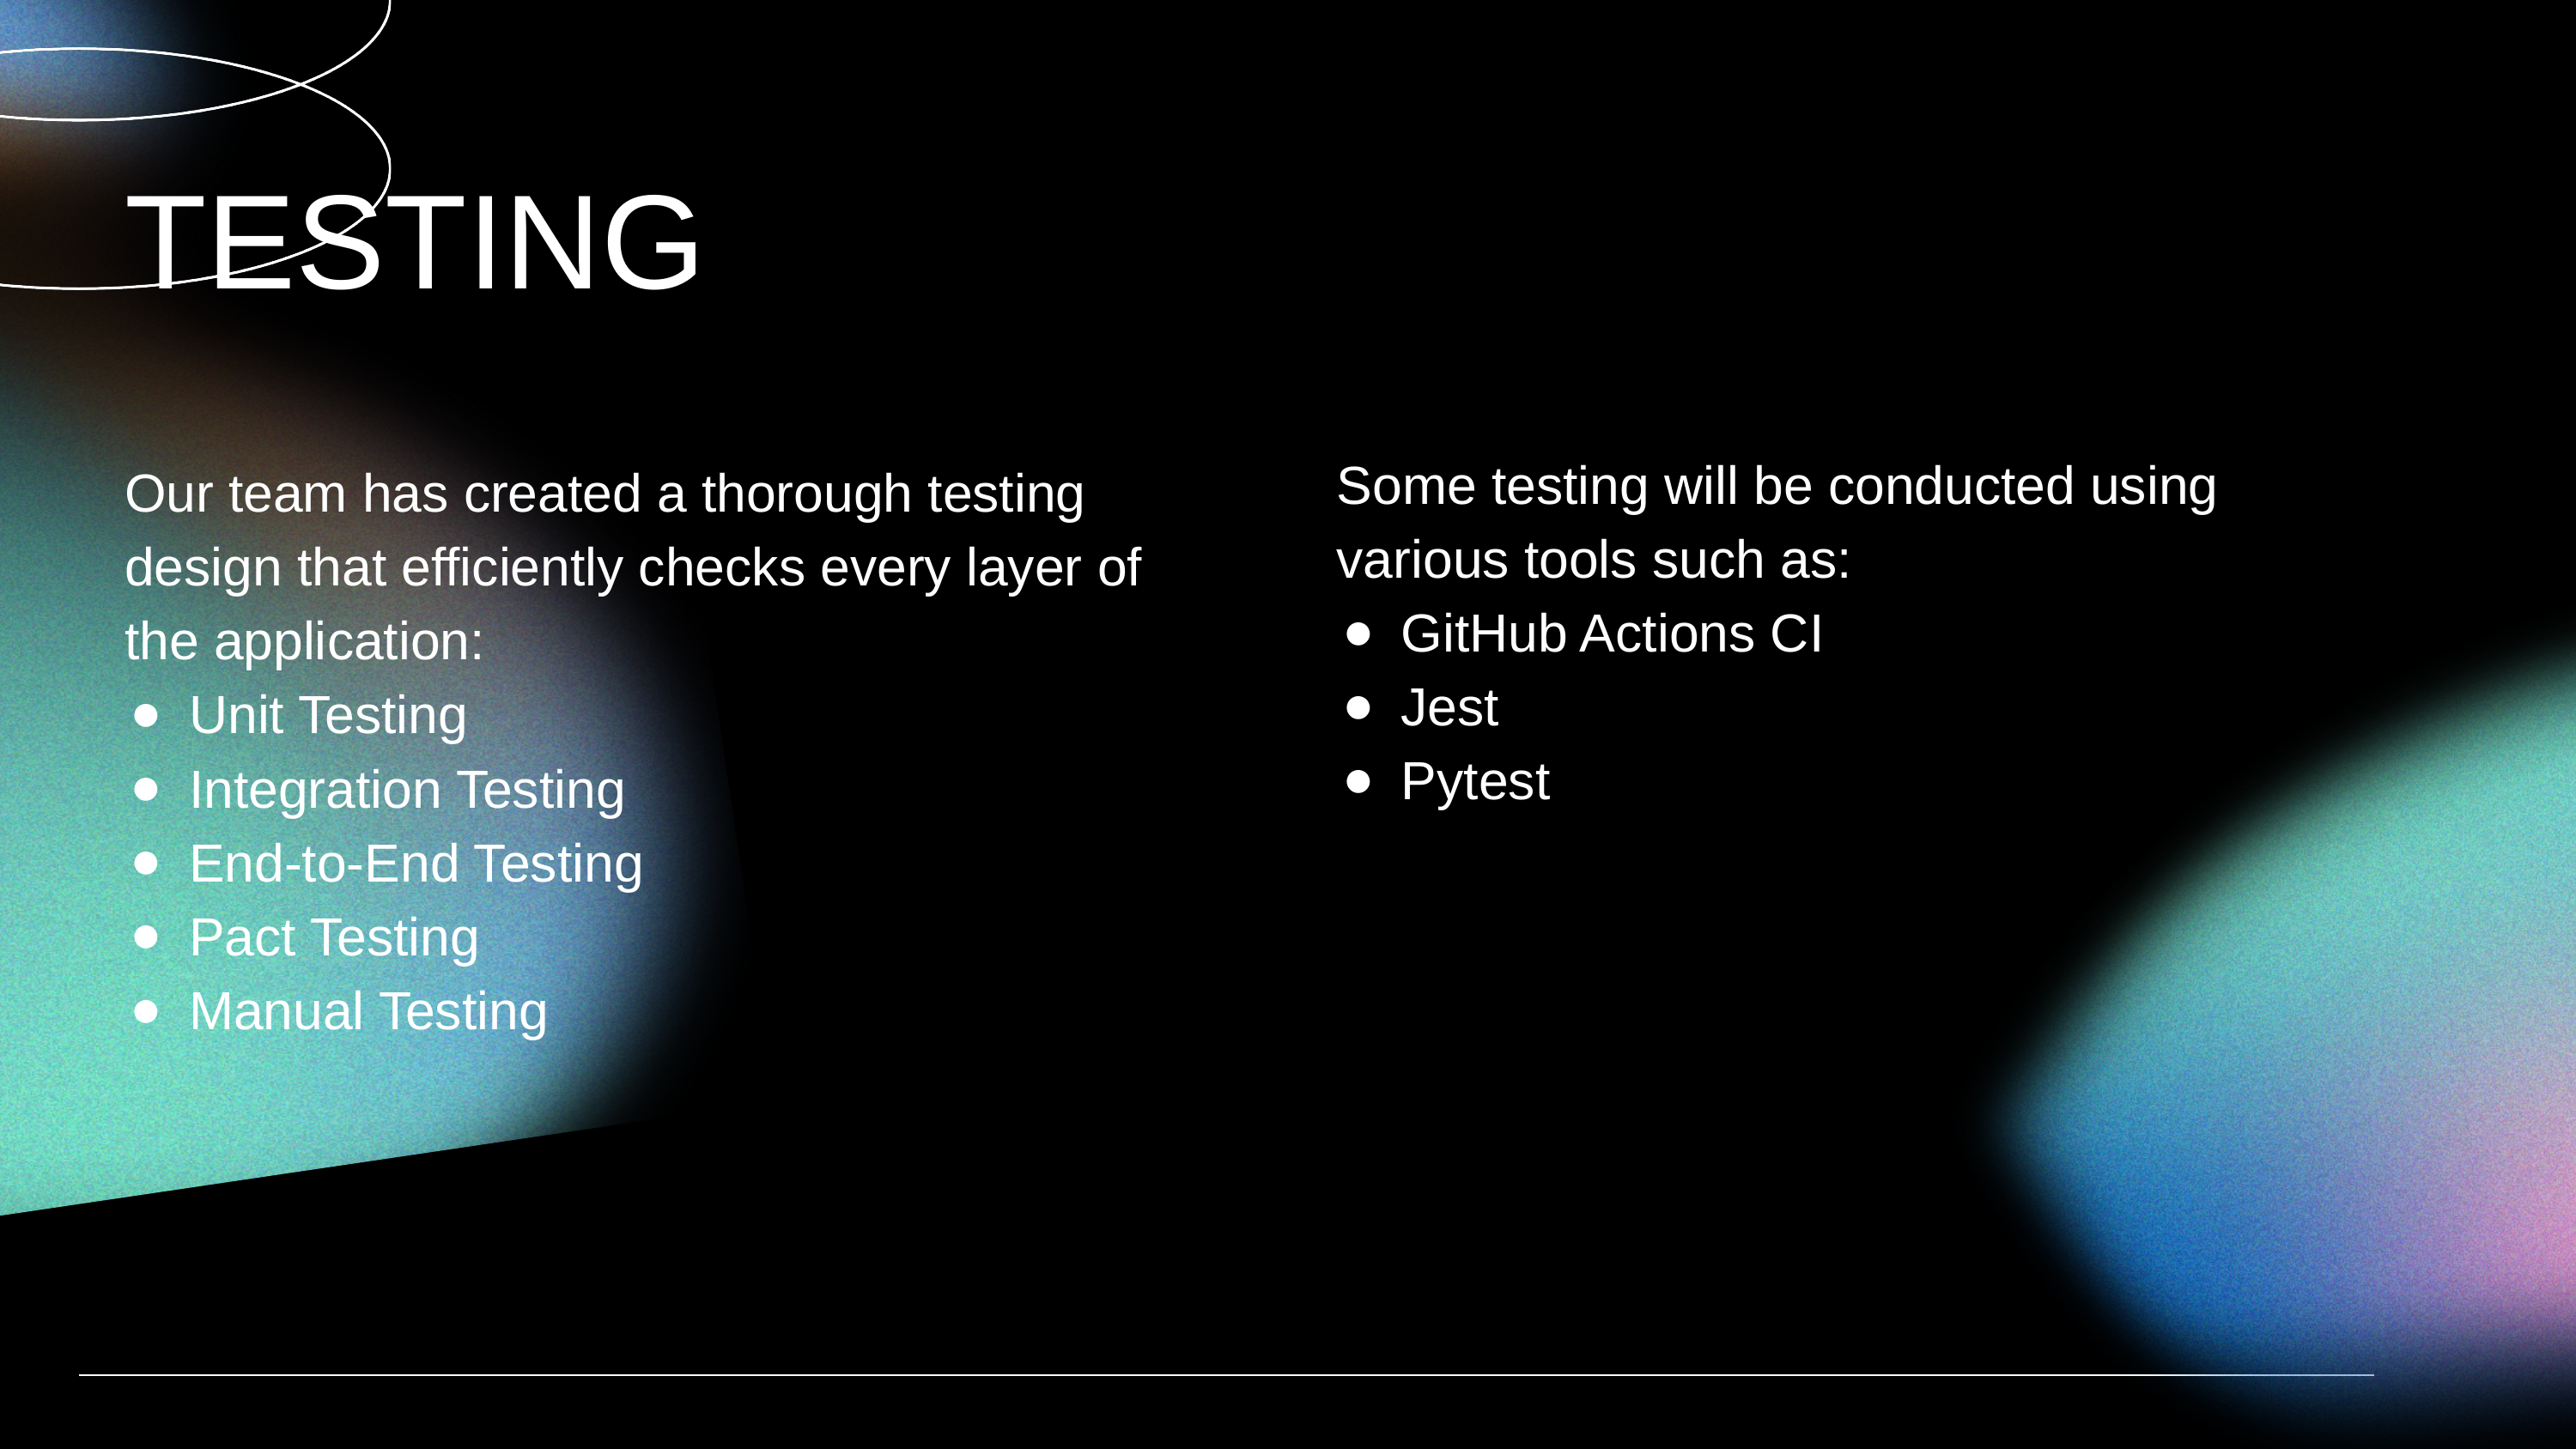

TESTING
Some testing will be conducted using various tools such as:
GitHub Actions CI
Jest
Pytest
Our team has created a thorough testing design that efficiently checks every layer of the application:
Unit Testing
Integration Testing
End-to-End Testing
Pact Testing
Manual Testing